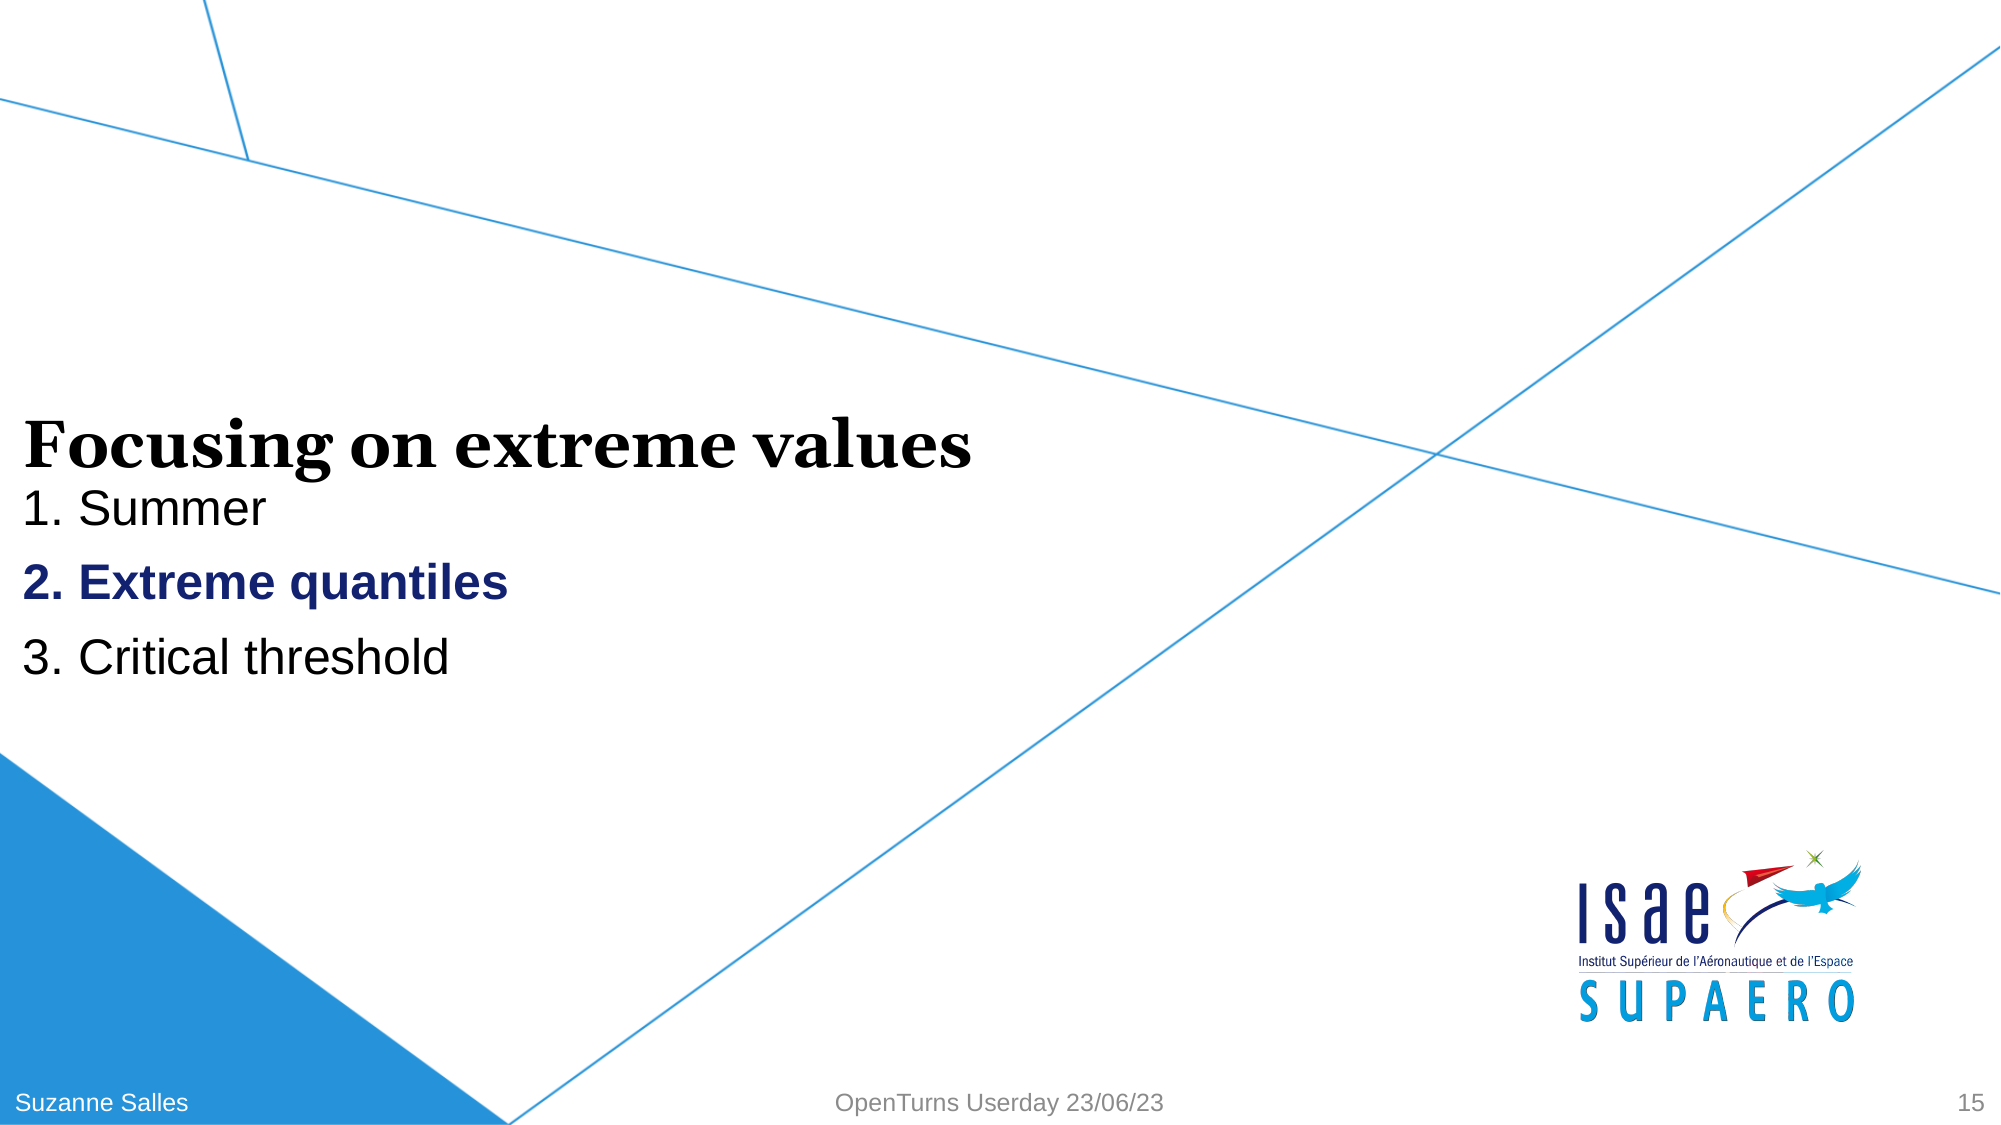

# Focusing on extreme values
1. Summer
2. Extreme quantiles
3. Critical threshold
Suzanne Salles
OpenTurns Userday 23/06/23
15